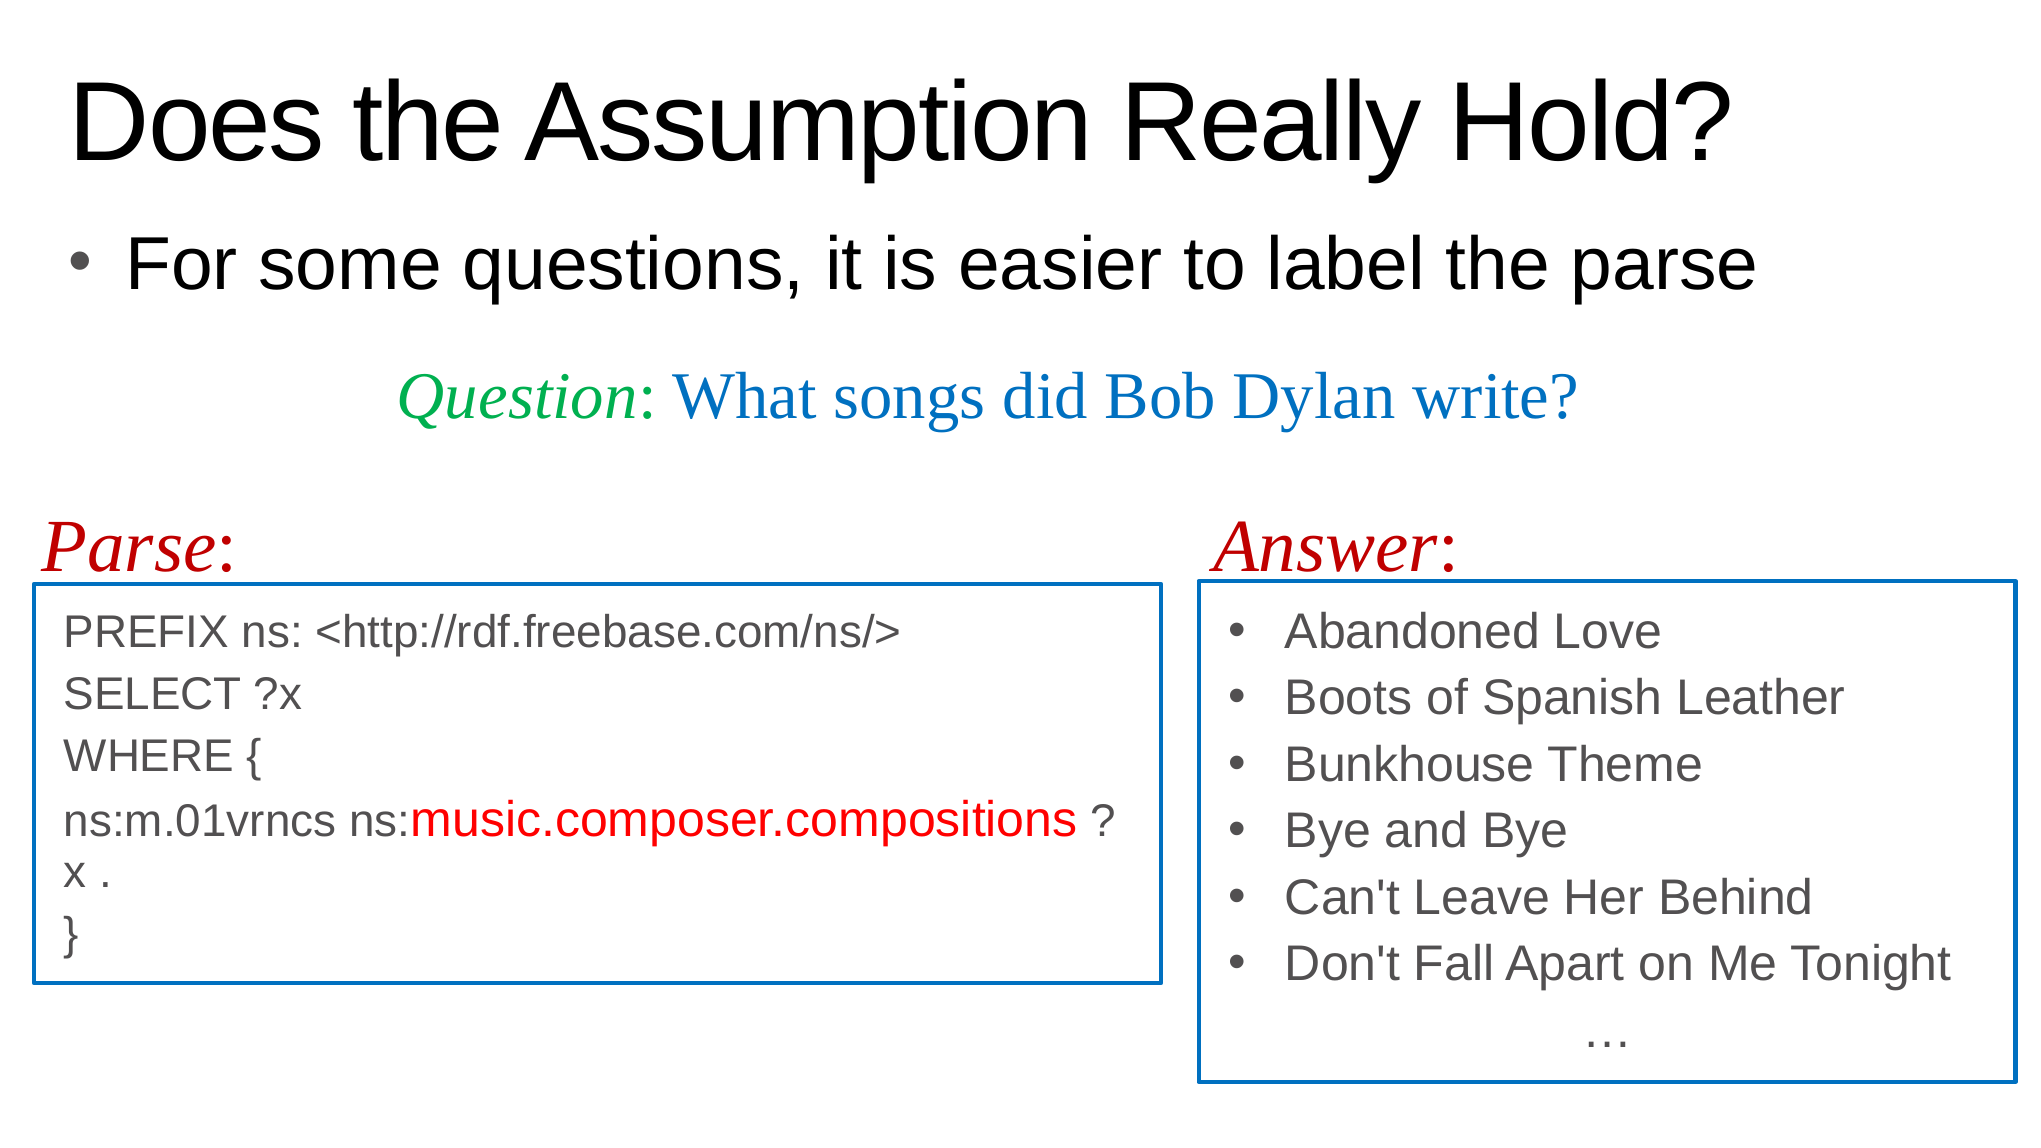

# Does the Assumption Really Hold?
For some questions, it is easier to label the parse
Question: What songs did Bob Dylan write?
Parse:
PREFIX ns: <http://rdf.freebase.com/ns/>
SELECT ?x
WHERE {
ns:m.01vrncs ns:music.composer.compositions ?x .
}
Answer:
Abandoned Love
Boots of Spanish Leather
Bunkhouse Theme
Bye and Bye
Can't Leave Her Behind
Don't Fall Apart on Me Tonight
…